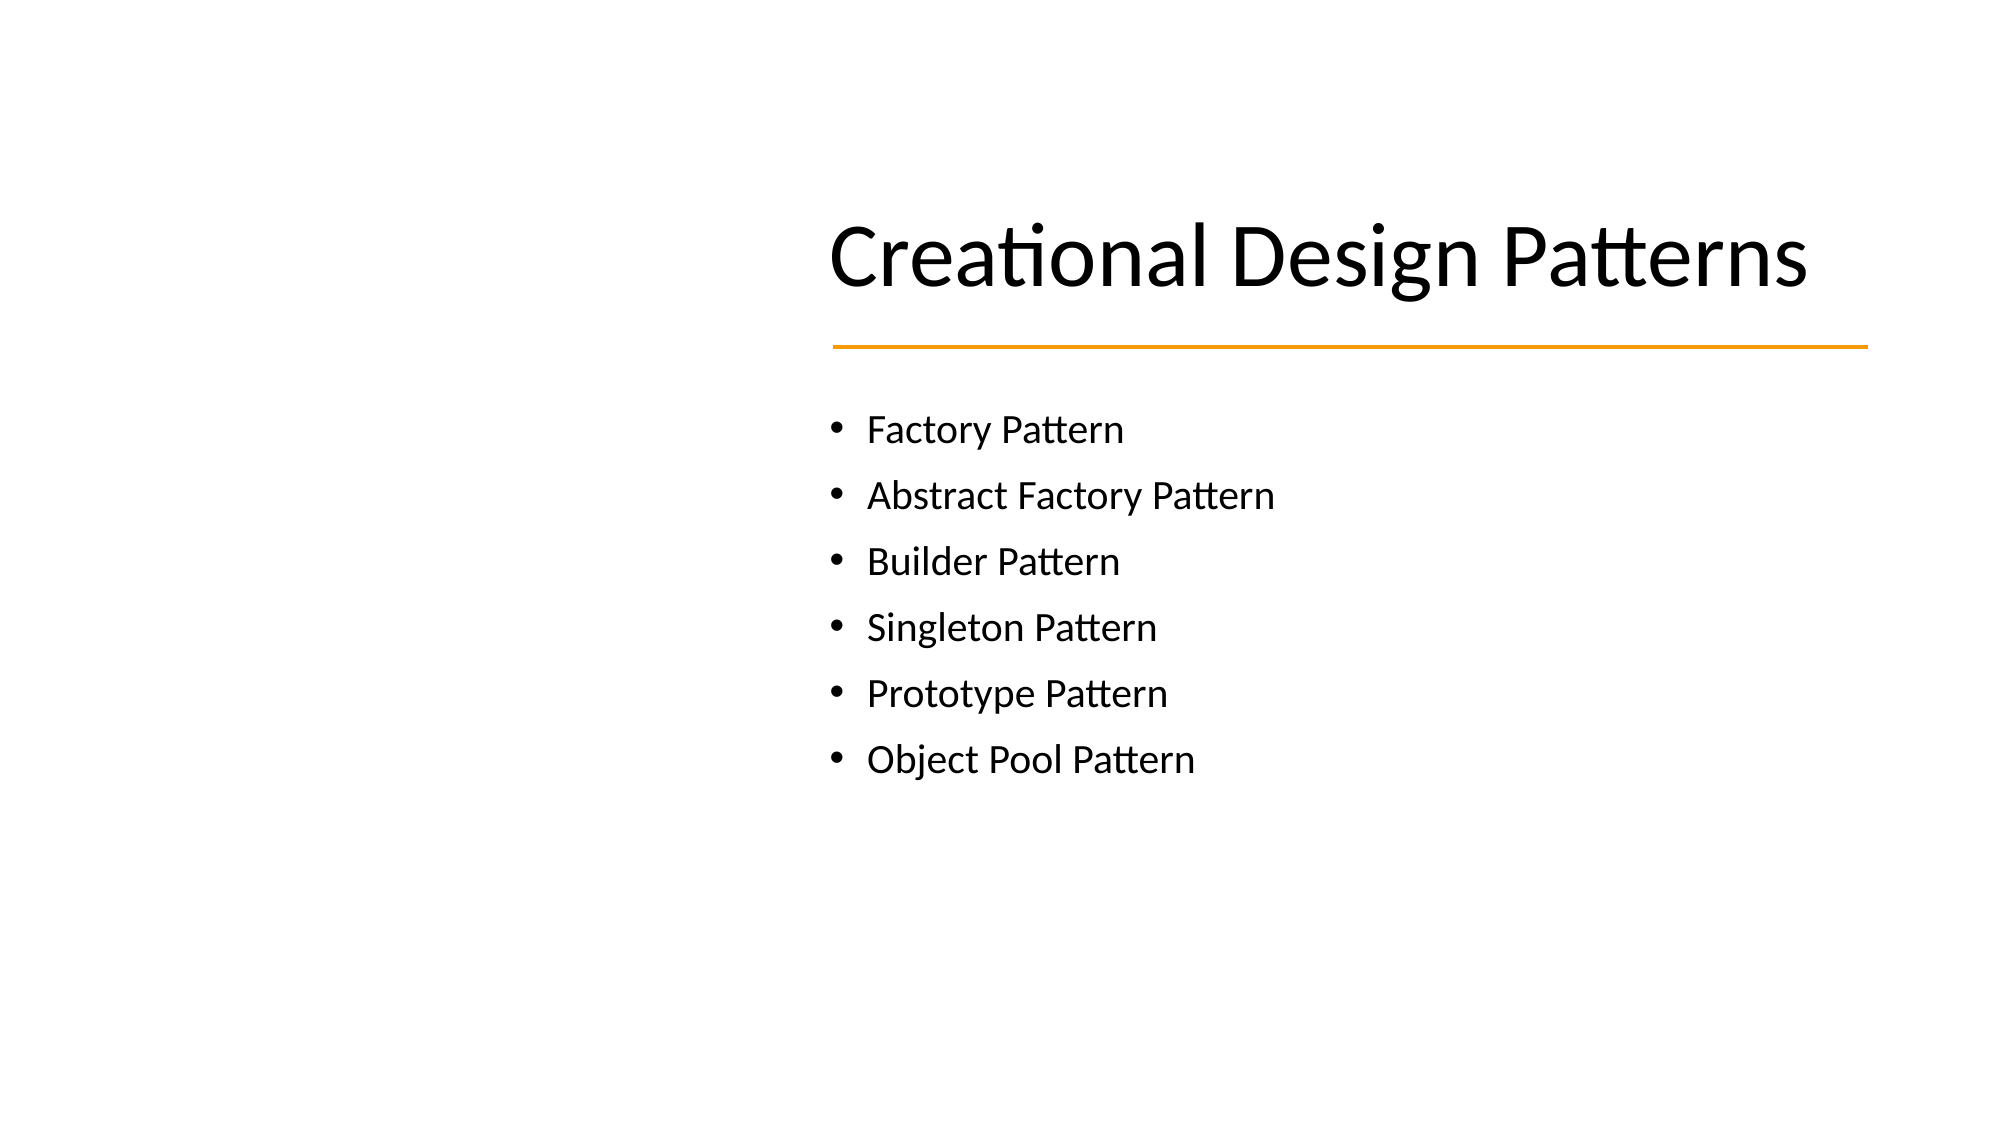

# Creational Design Patterns
Factory Pattern
Abstract Factory Pattern
Builder Pattern
Singleton Pattern
Prototype Pattern
Object Pool Pattern